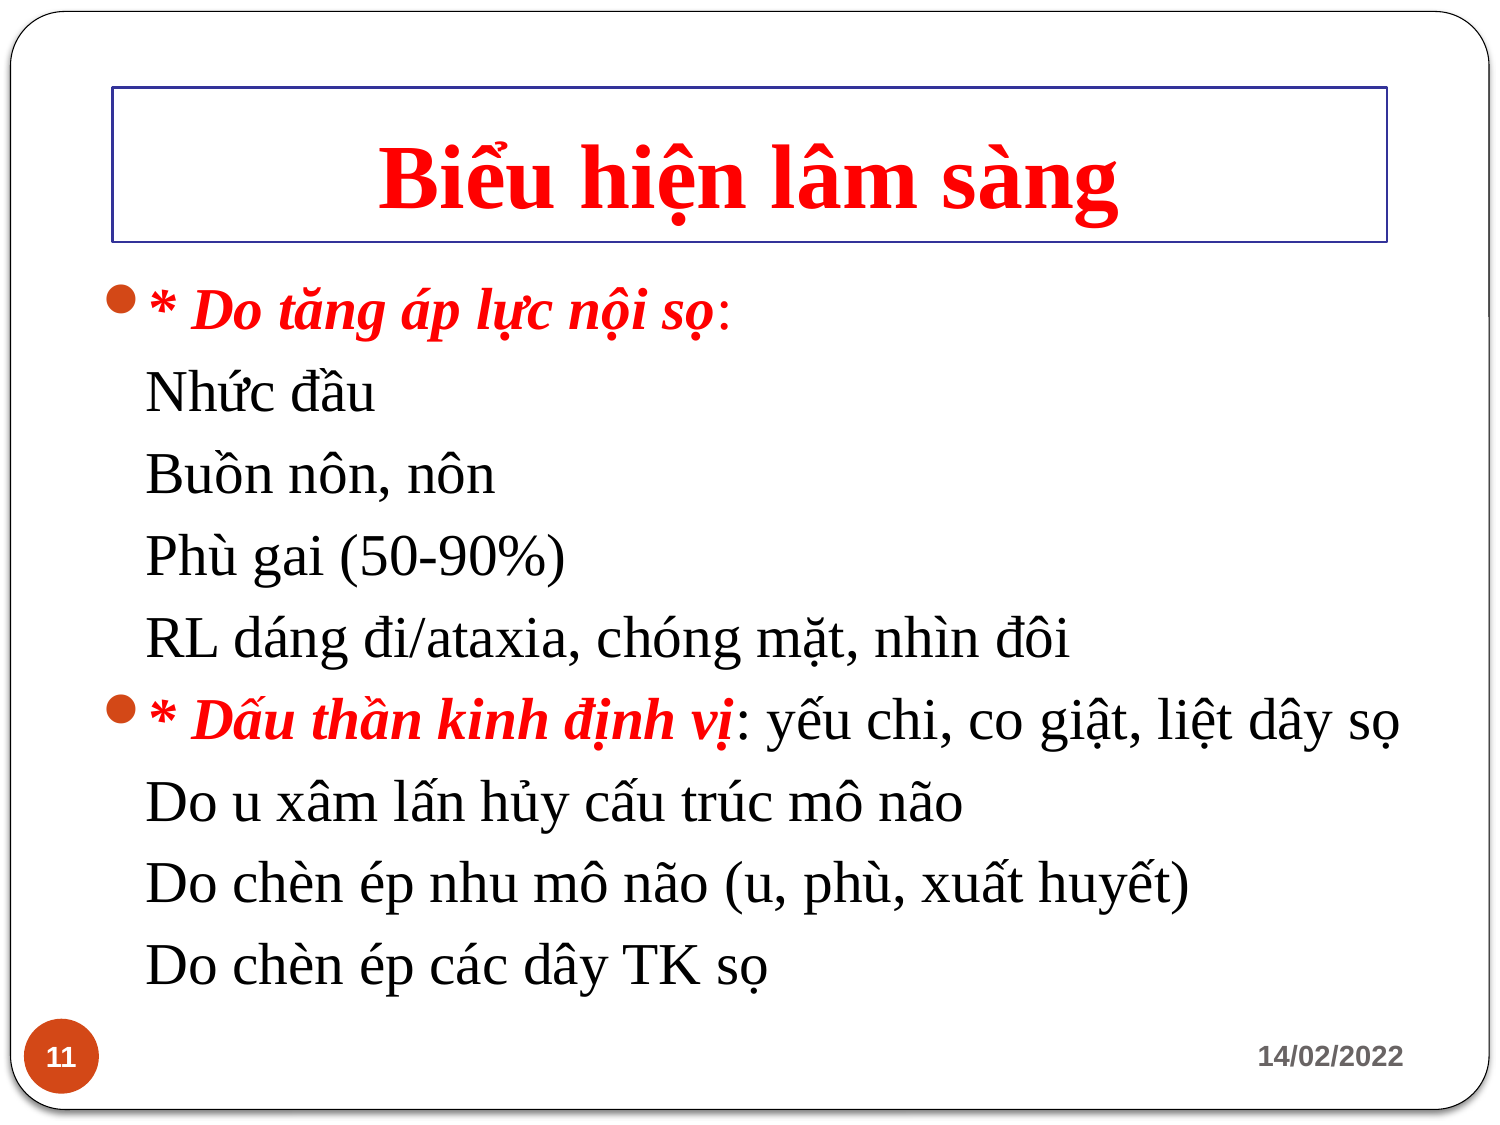

# Biểu hiện lâm sàng
* Do tăng áp lực nội sọ:
Nhức đầu
Buồn nôn, nôn
Phù gai (50-90%)
RL dáng đi/ataxia, chóng mặt, nhìn đôi
* Dấu thần kinh định vị: yếu chi, co giật, liệt dây sọ
Do u xâm lấn hủy cấu trúc mô não
Do chèn ép nhu mô não (u, phù, xuất huyết)
Do chèn ép các dây TK sọ
14/02/2022
11